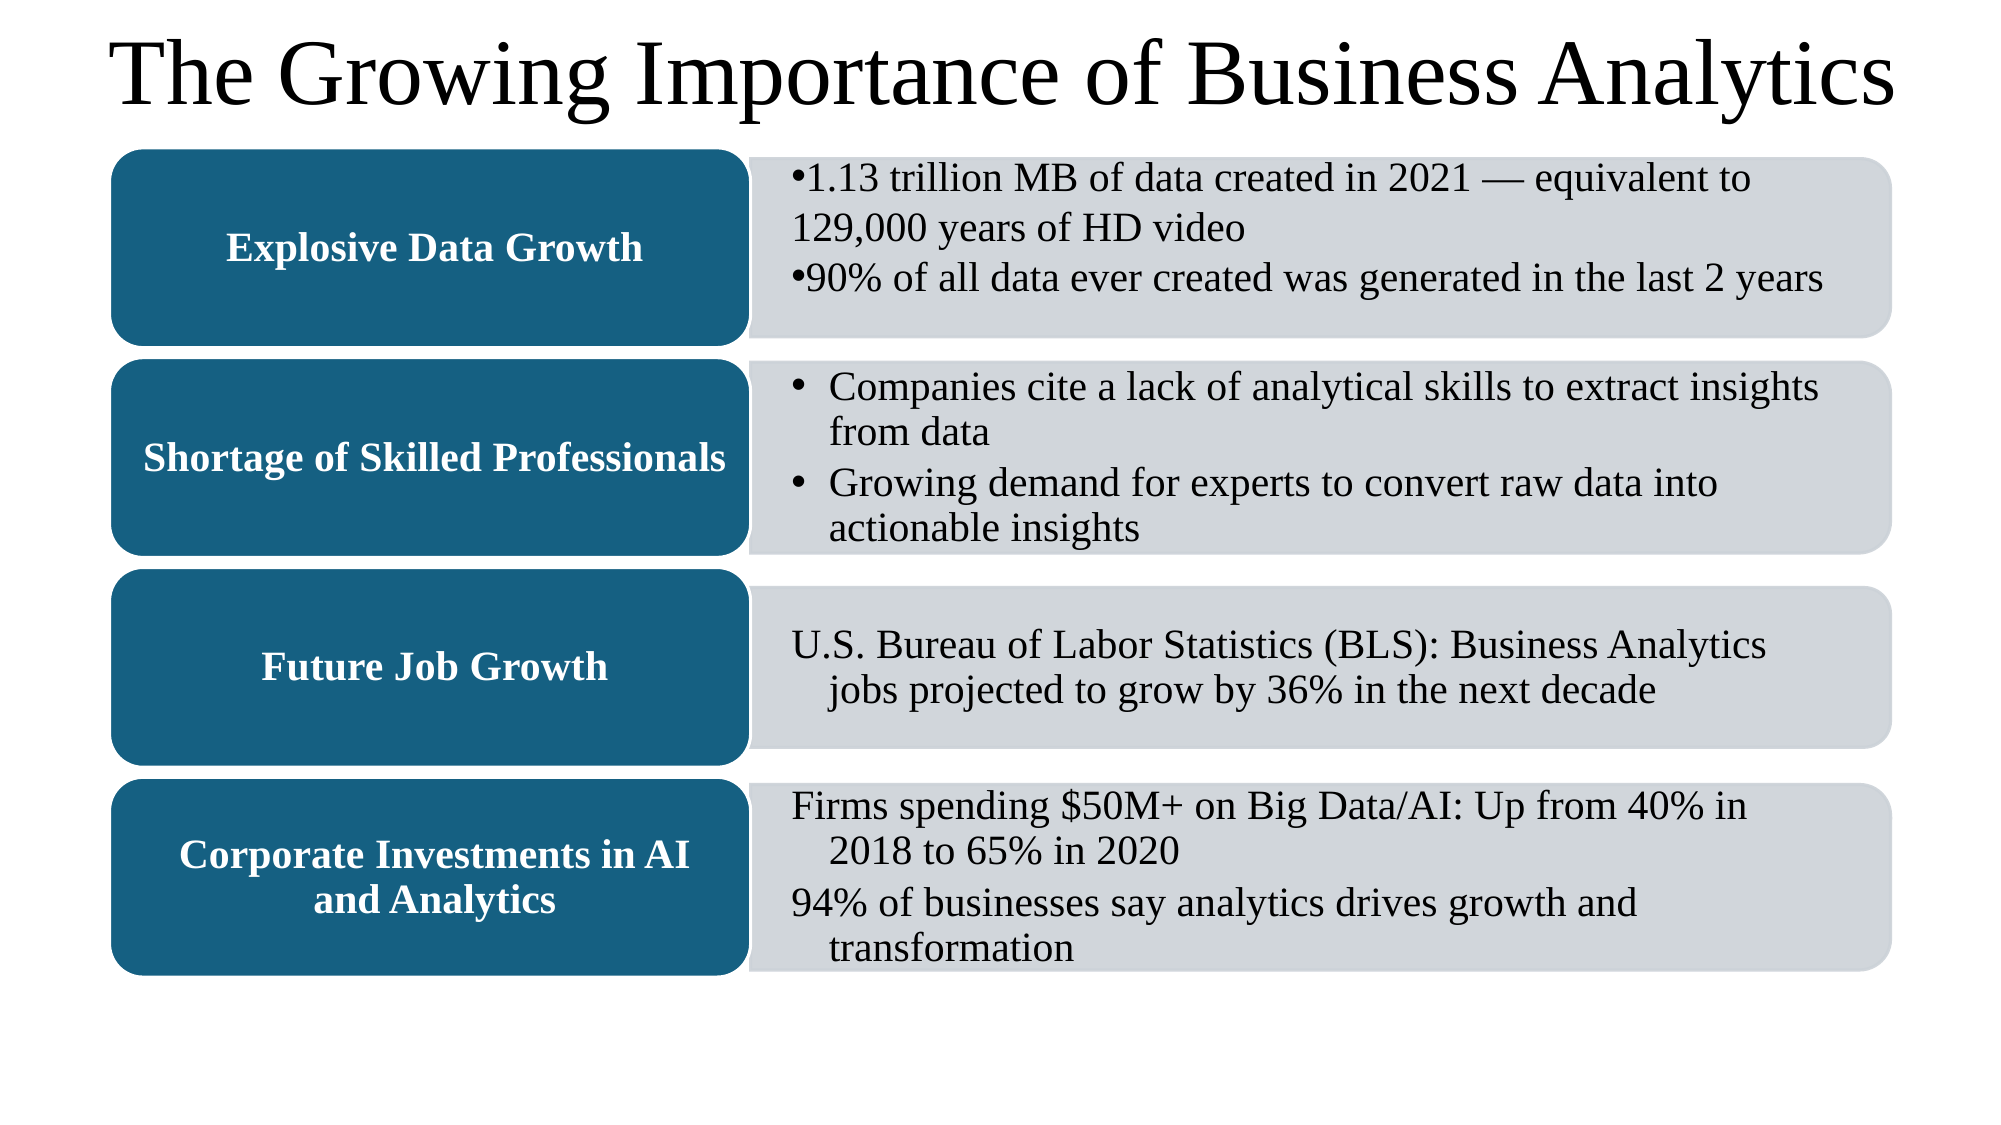

# The Growing Importance of Business Analytics
1.13 trillion MB of data created in 2021 — equivalent to 129,000 years of HD video
90% of all data ever created was generated in the last 2 years

Explosive Data Growth
Companies cite a lack of analytical skills to extract insights from data
Growing demand for experts to convert raw data into actionable insights
Shortage of Skilled Professionals
U.S. Bureau of Labor Statistics (BLS): Business Analytics jobs projected to grow by 36% in the next decade
Future Job Growth
Firms spending $50M+ on Big Data/AI: Up from 40% in 2018 to 65% in 2020
94% of businesses say analytics drives growth and transformation
Corporate Investments in AI and Analytics